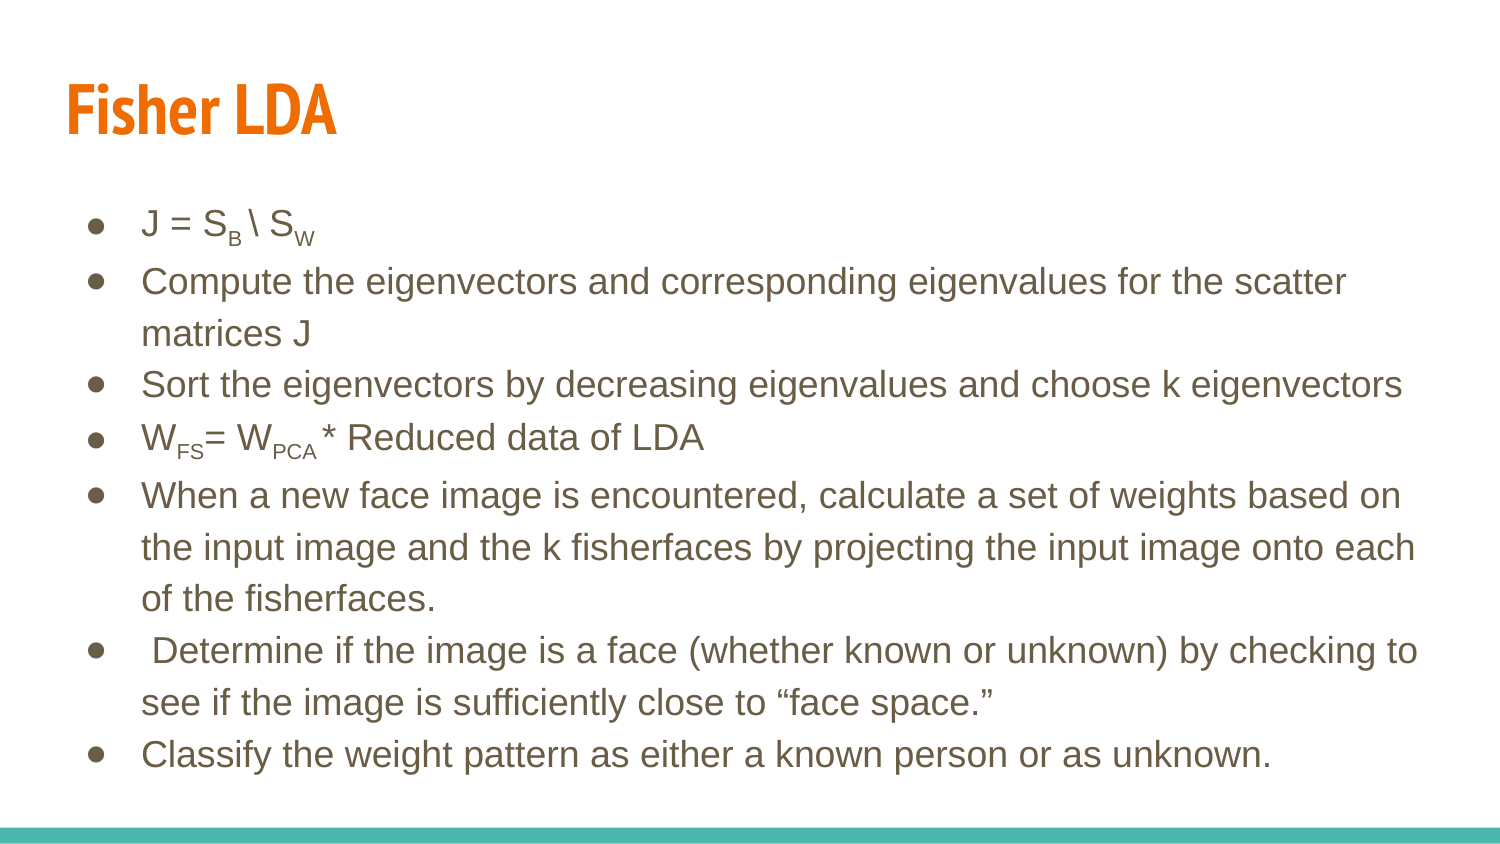

# Fisher LDA
J = SB \ SW
Compute the eigenvectors and corresponding eigenvalues for the scatter matrices J
Sort the eigenvectors by decreasing eigenvalues and choose k eigenvectors
WFS= WPCA * Reduced data of LDA
When a new face image is encountered, calculate a set of weights based on the input image and the k fisherfaces by projecting the input image onto each of the fisherfaces.
 Determine if the image is a face (whether known or unknown) by checking to see if the image is sufficiently close to “face space.”
Classify the weight pattern as either a known person or as unknown.